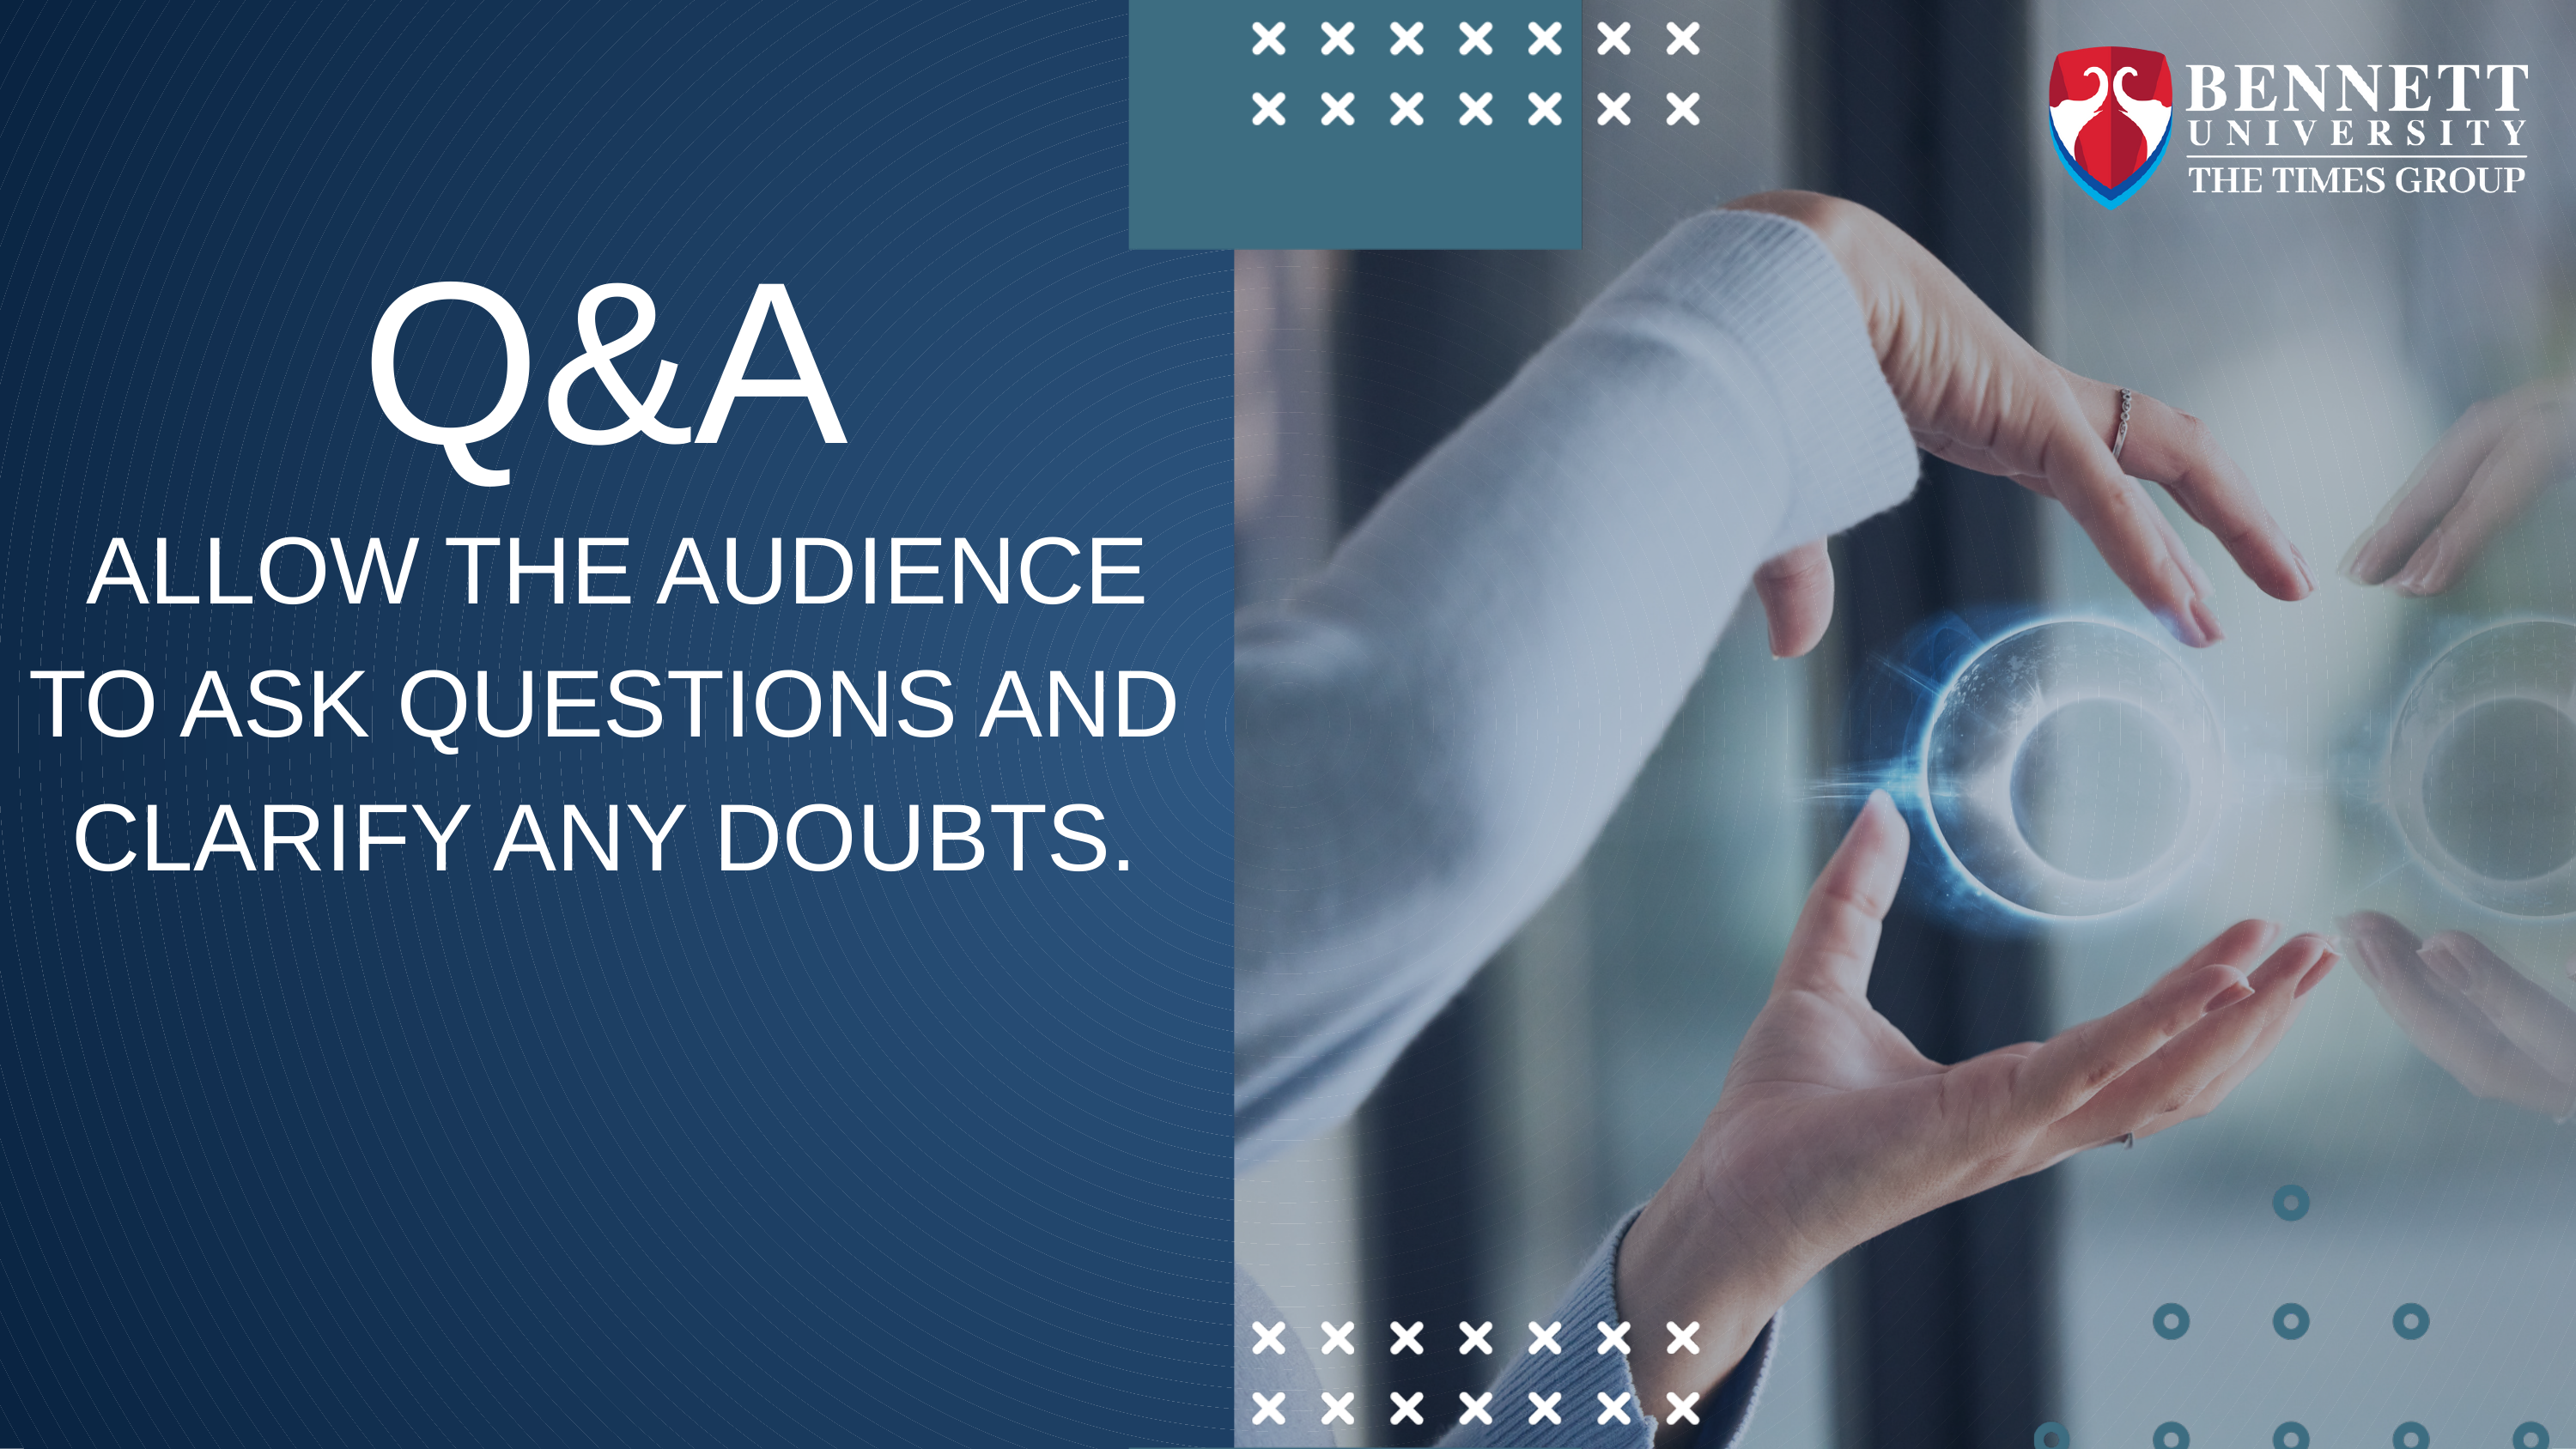

Q&A
 ALLOW THE AUDIENCE TO ASK QUESTIONS AND CLARIFY ANY DOUBTS.